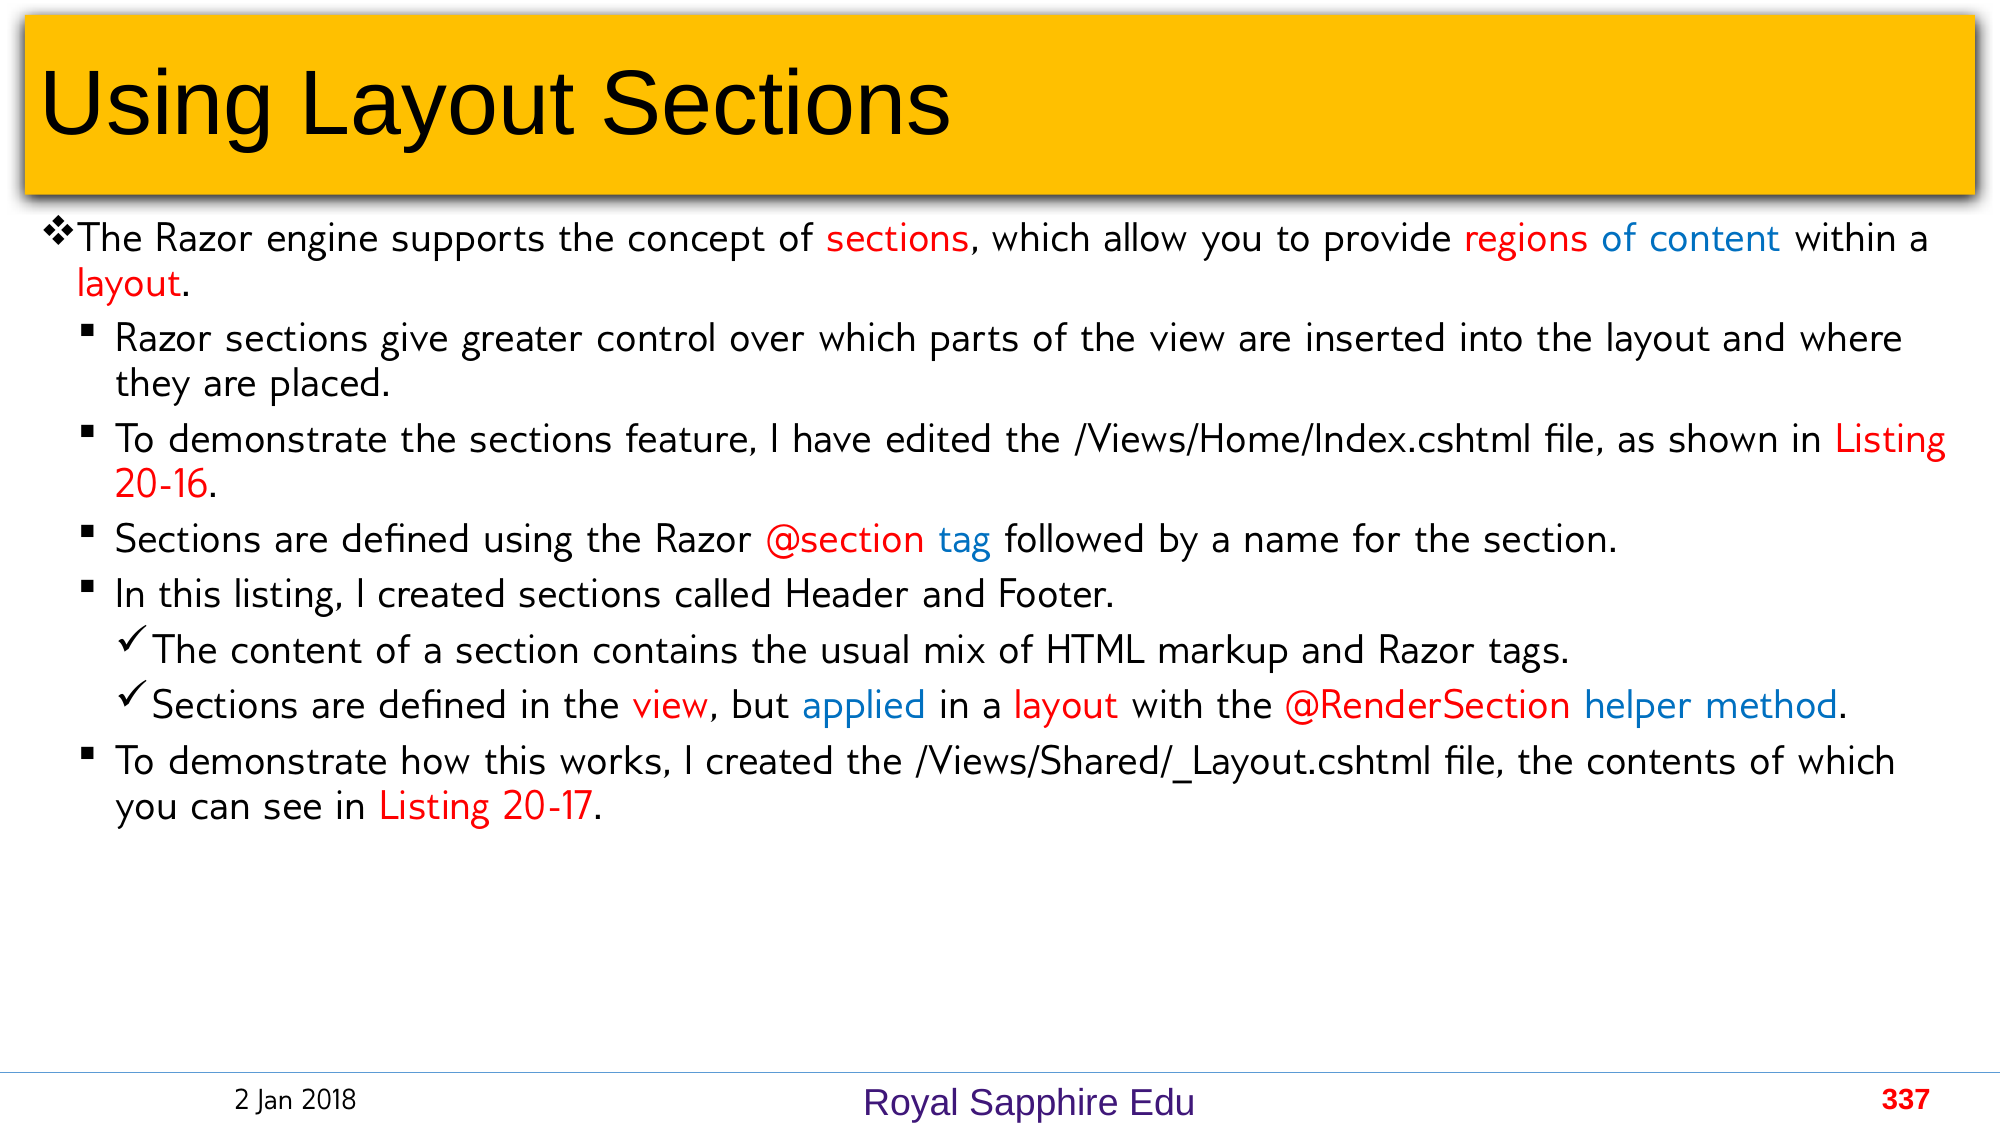

# Using Layout Sections
The Razor engine supports the concept of sections, which allow you to provide regions of content within a layout.
Razor sections give greater control over which parts of the view are inserted into the layout and where they are placed.
To demonstrate the sections feature, I have edited the /Views/Home/Index.cshtml file, as shown in Listing 20-16.
Sections are defined using the Razor @section tag followed by a name for the section.
In this listing, I created sections called Header and Footer.
The content of a section contains the usual mix of HTML markup and Razor tags.
Sections are defined in the view, but applied in a layout with the @RenderSection helper method.
To demonstrate how this works, I created the /Views/Shared/_Layout.cshtml file, the contents of which you can see in Listing 20-17.
2 Jan 2018
337